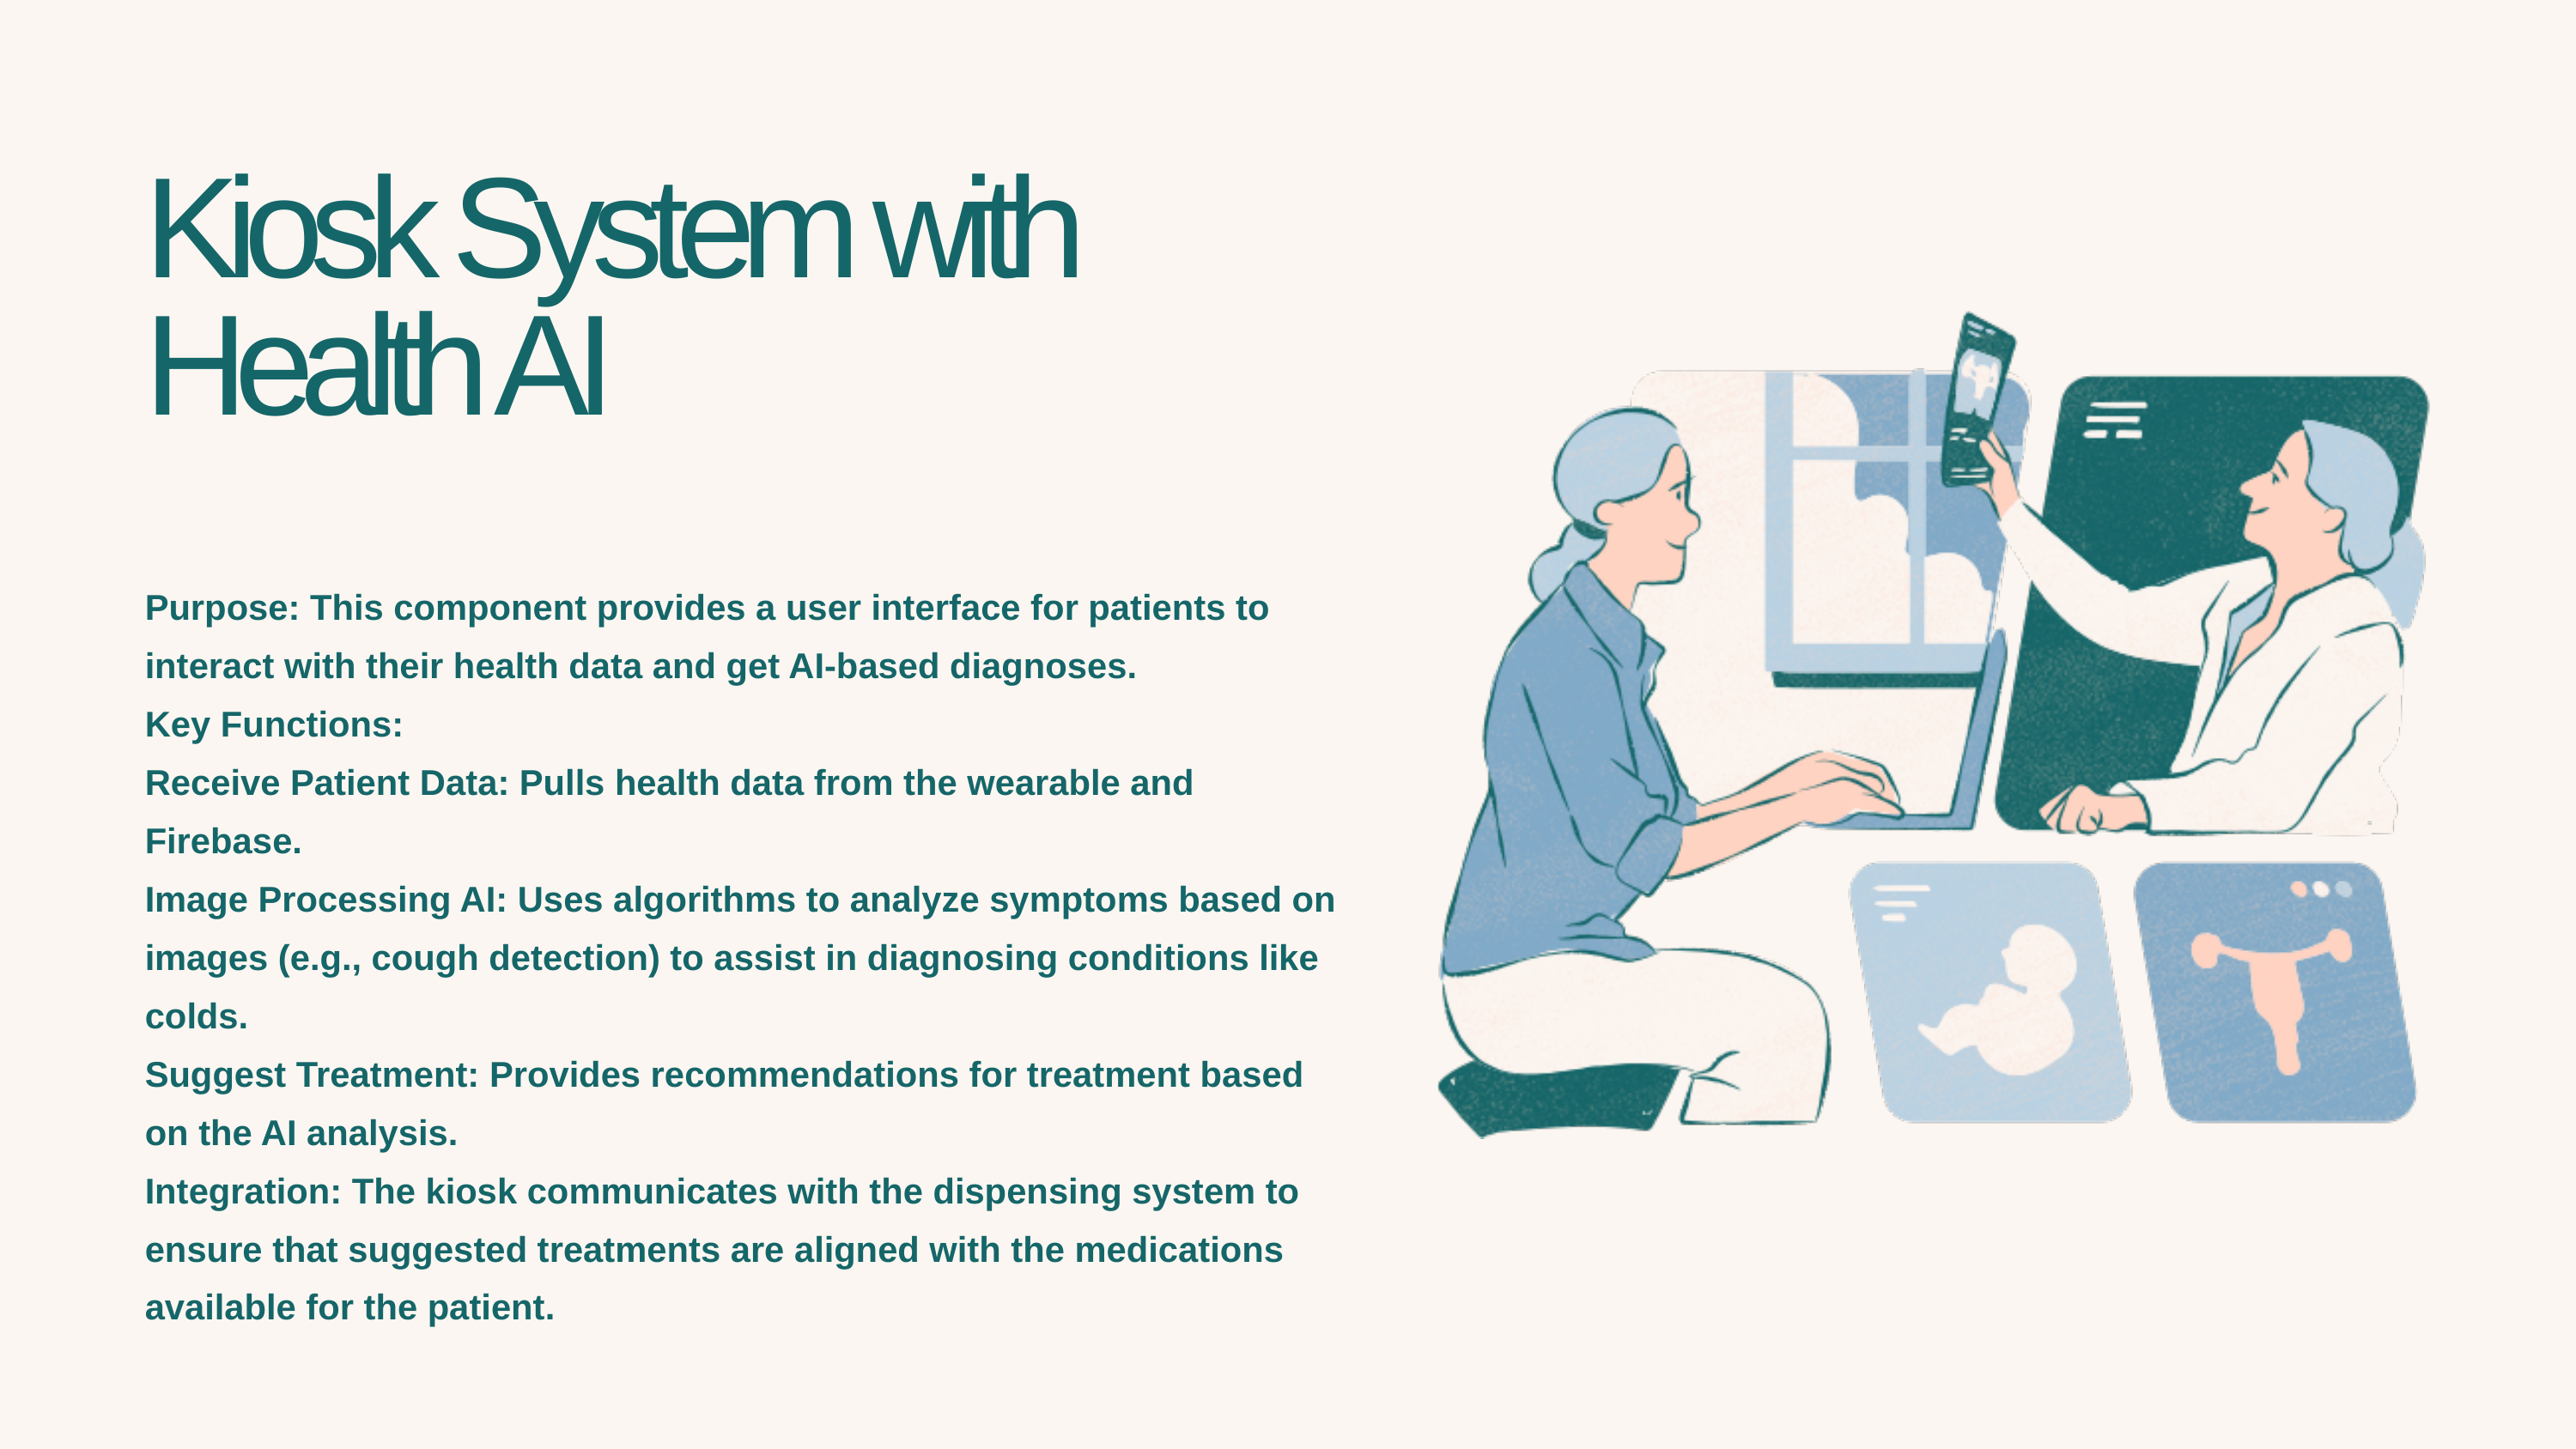

Kiosk System with Health AI

Purpose: This component provides a user interface for patients to interact with their health data and get AI-based diagnoses.
Key Functions:
Receive Patient Data: Pulls health data from the wearable and Firebase.
Image Processing AI: Uses algorithms to analyze symptoms based on images (e.g., cough detection) to assist in diagnosing conditions like colds.
Suggest Treatment: Provides recommendations for treatment based on the AI analysis.
Integration: The kiosk communicates with the dispensing system to ensure that suggested treatments are aligned with the medications available for the patient.